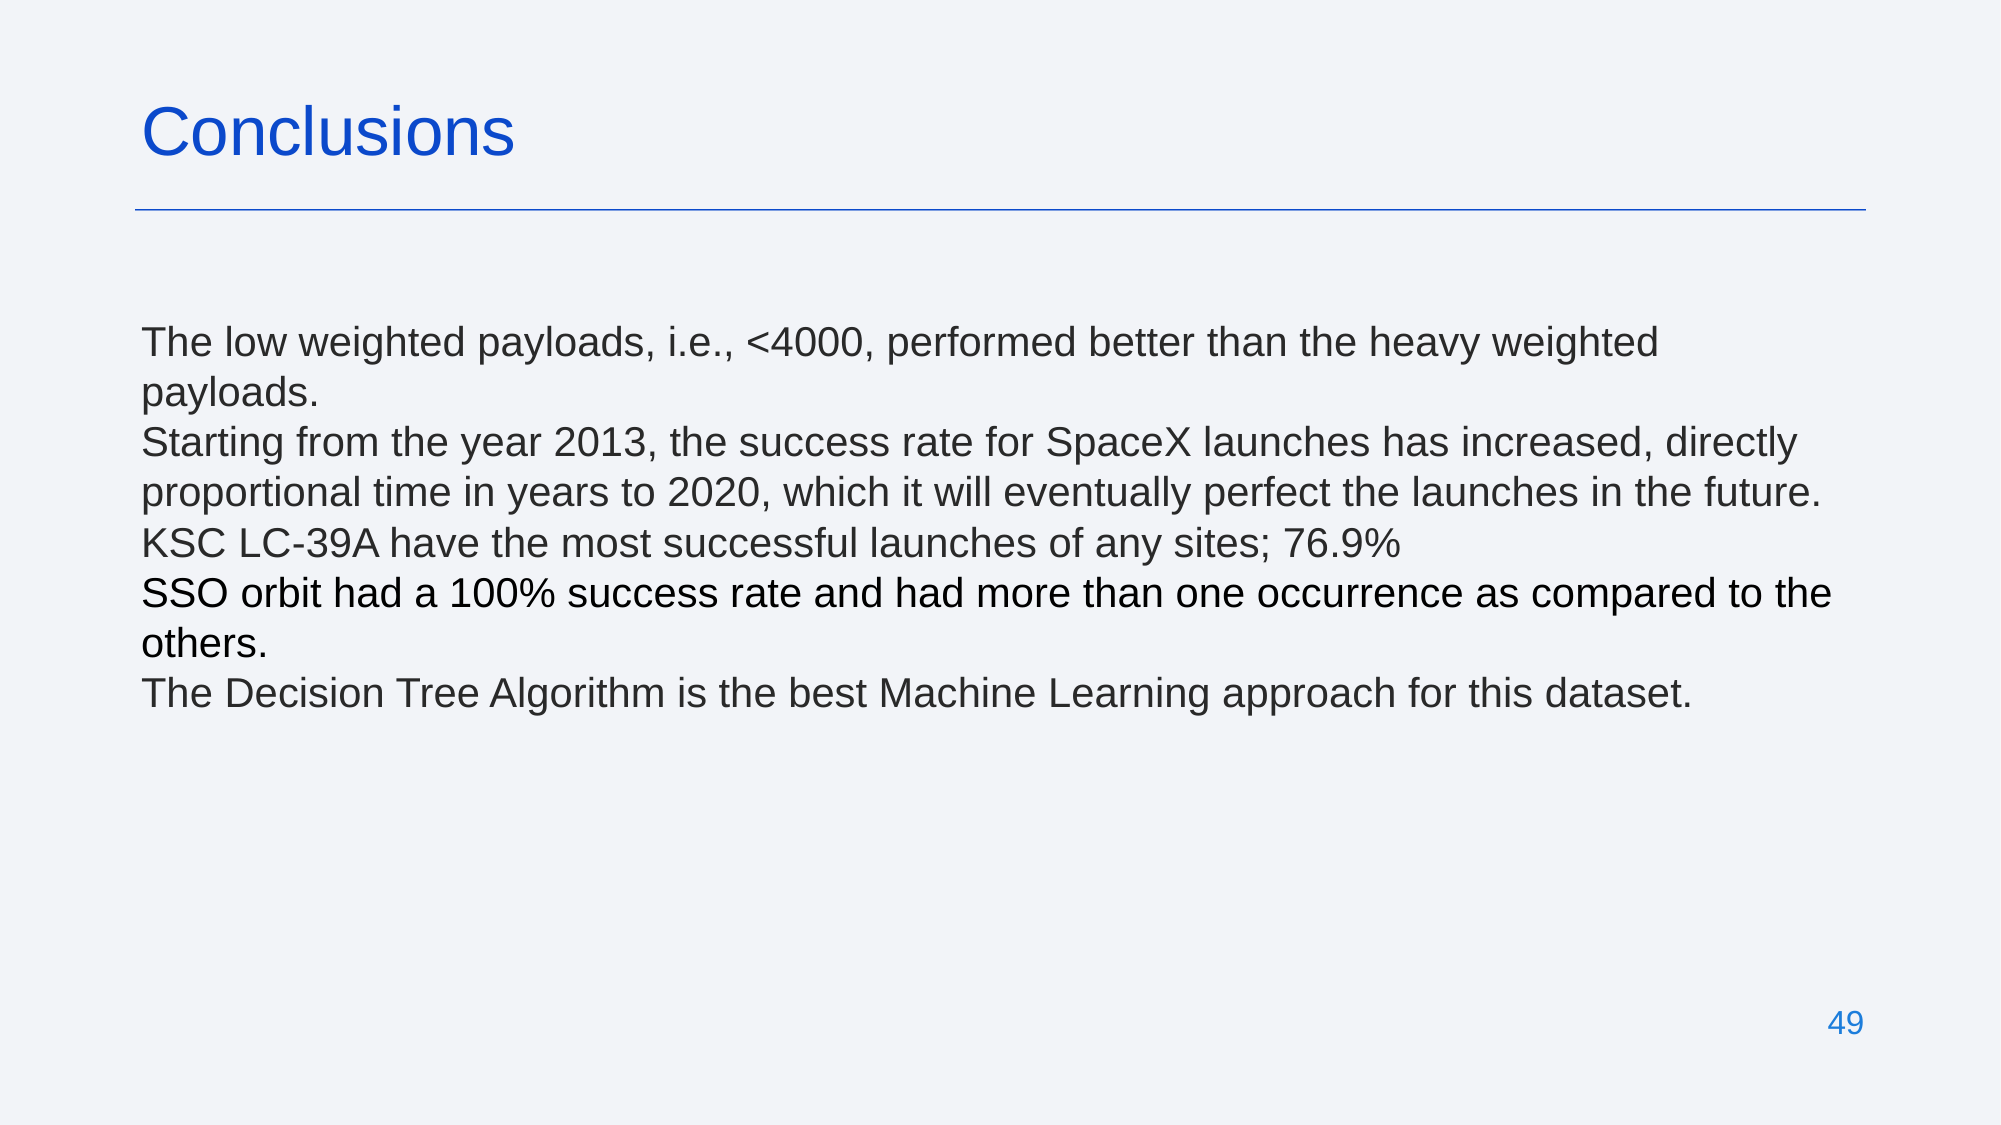

Conclusions
The low weighted payloads, i.e., <4000, performed better than the heavy weighted payloads.
Starting from the year 2013, the success rate for SpaceX launches has increased, directly proportional time in years to 2020, which it will eventually perfect the launches in the future.
KSC LC-39A have the most successful launches of any sites; 76.9%
SSO orbit had a 100% success rate and had more than one occurrence as compared to the others.
The Decision Tree Algorithm is the best Machine Learning approach for this dataset.

49